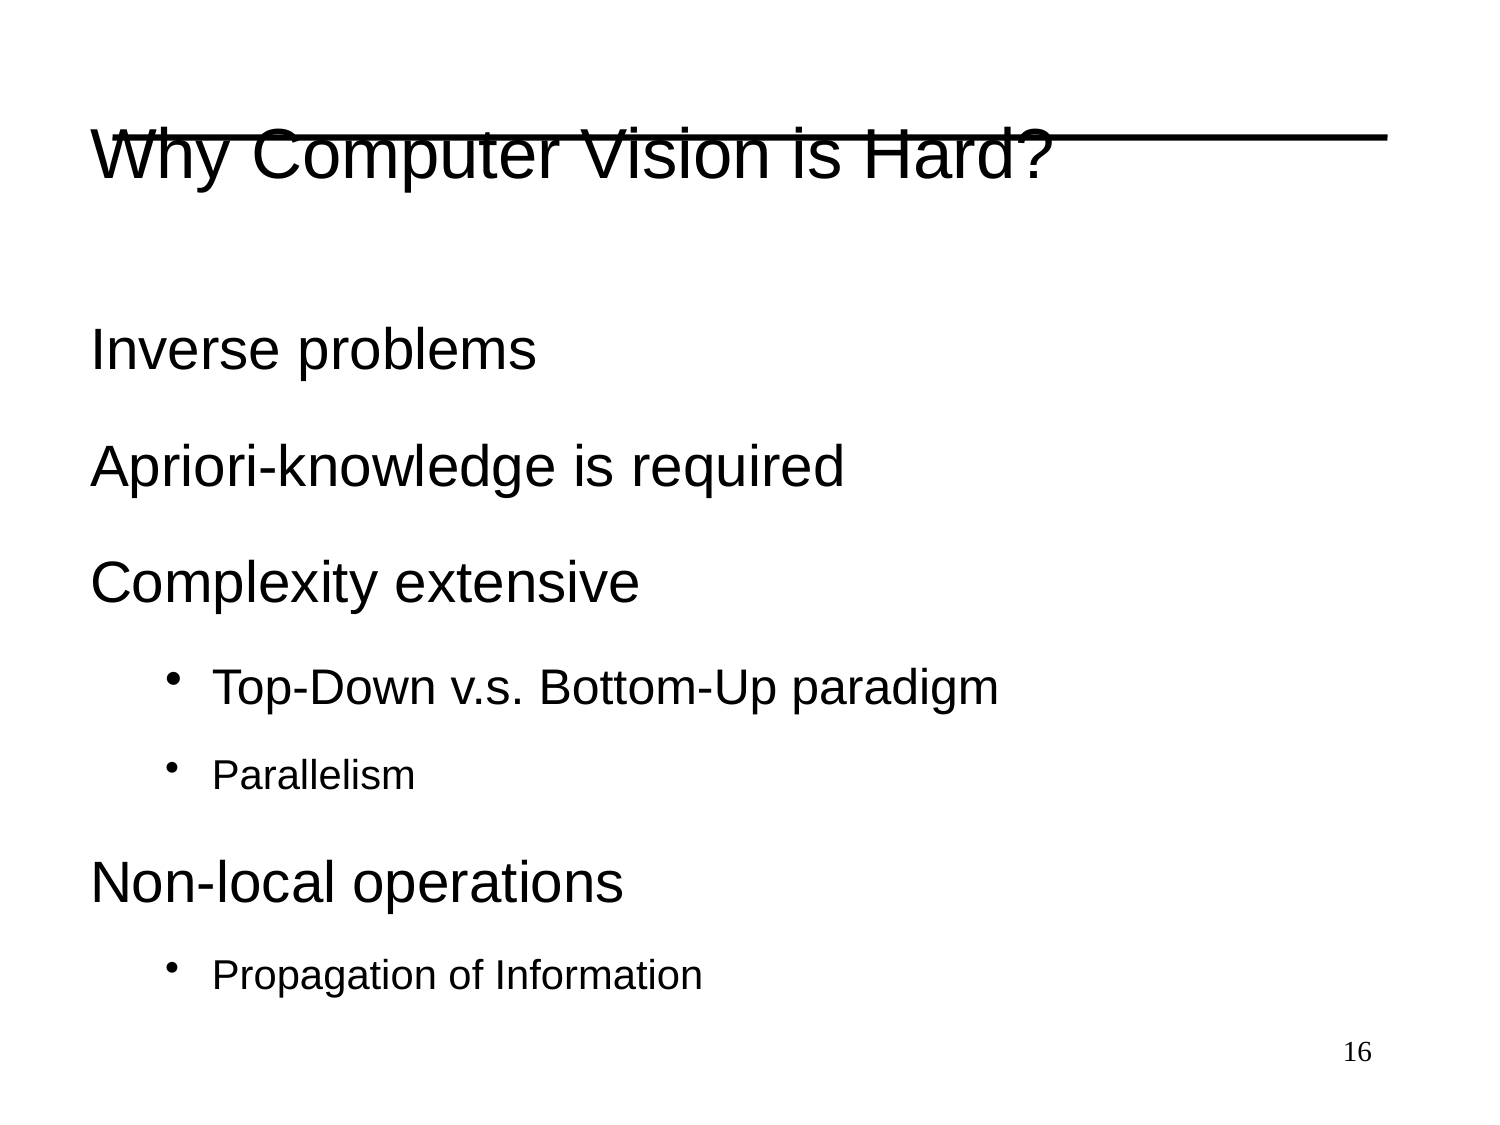

# Why Computer Vision is Hard?
Inverse problems
Apriori-knowledge is required
Complexity extensive
Top-Down v.s. Bottom-Up paradigm
Parallelism
Non-local operations
Propagation of Information

16